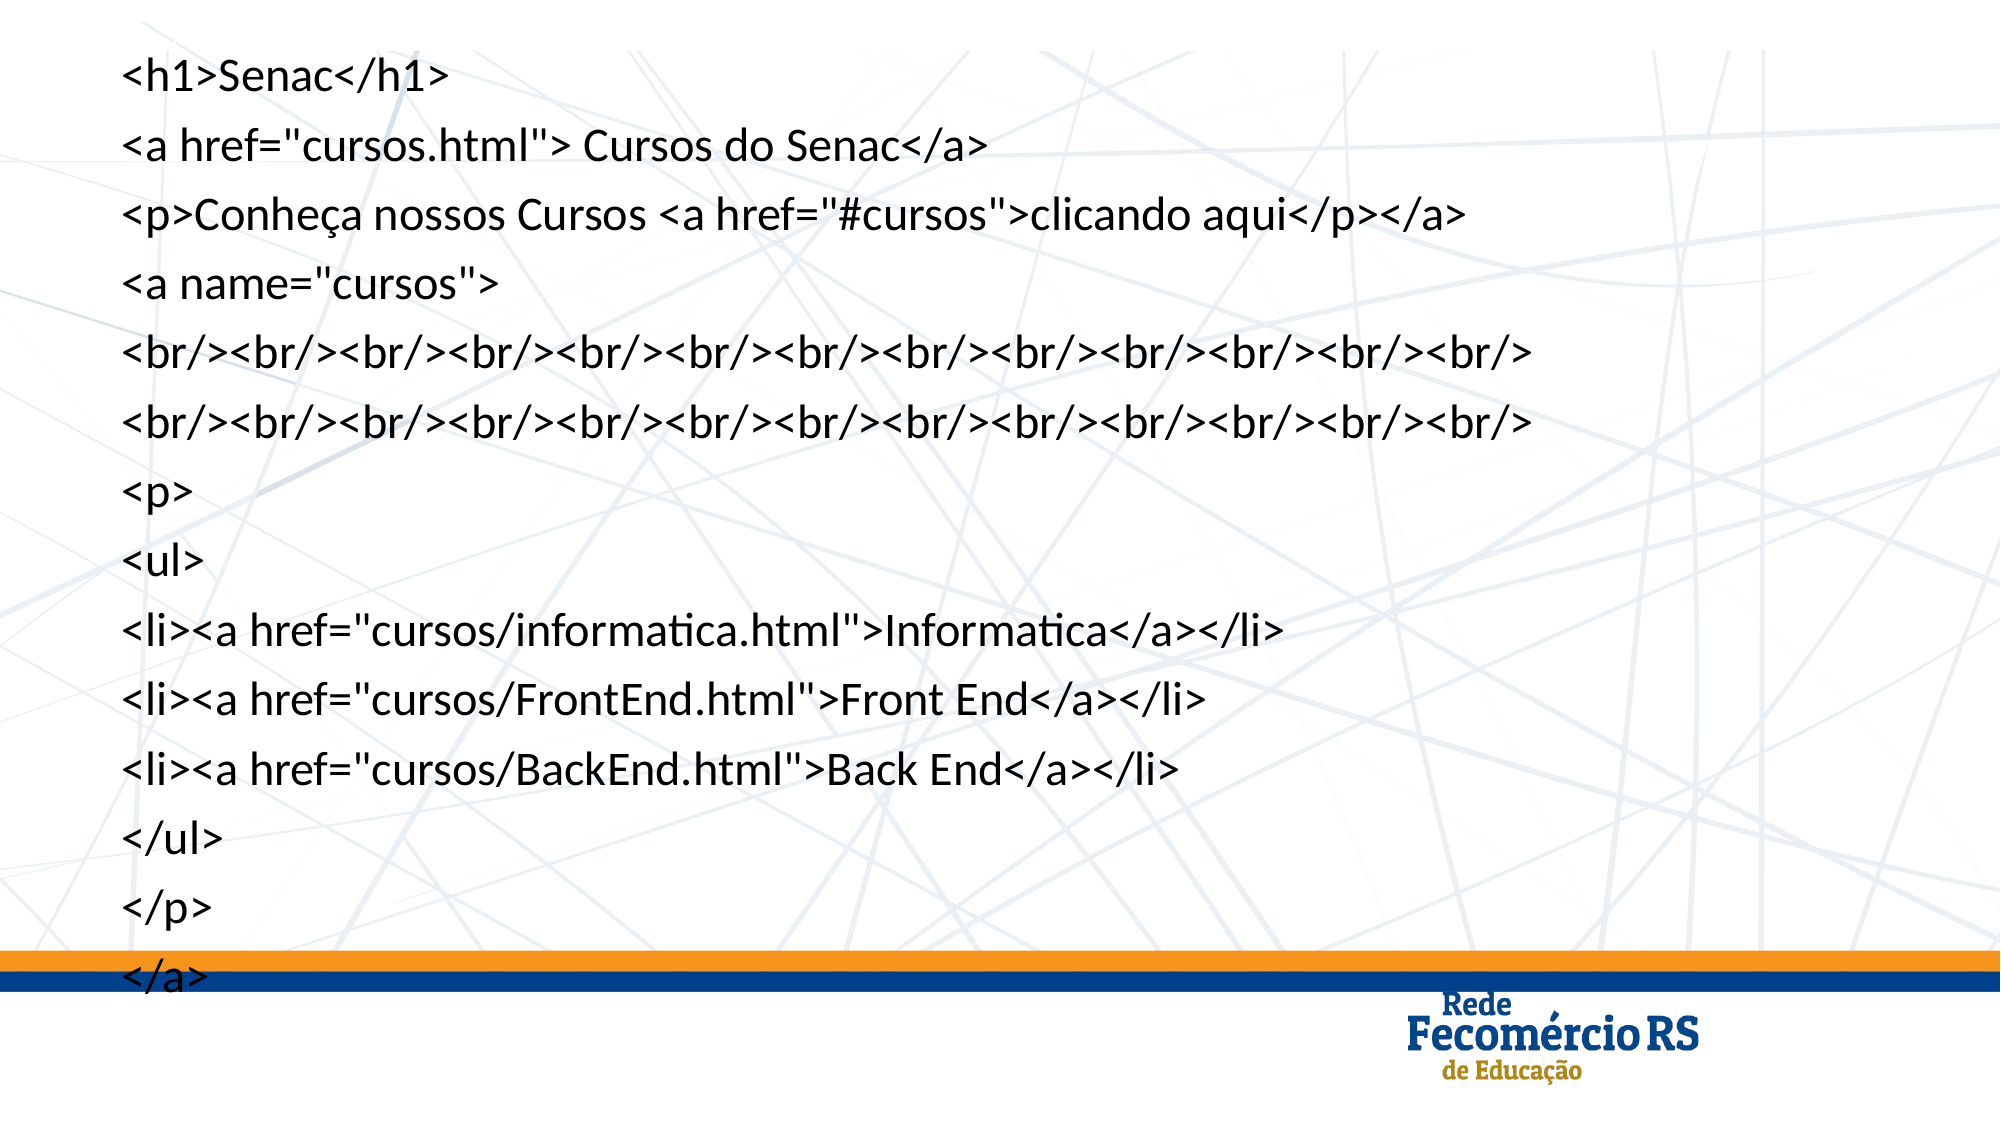

<h1>Senac</h1>
<a href="cursos.html"> Cursos do Senac</a>
<p>Conheça nossos Cursos <a href="#cursos">clicando aqui</p></a>
<a name="cursos">
<br/><br/><br/><br/><br/><br/><br/><br/><br/><br/><br/><br/><br/>
<br/><br/><br/><br/><br/><br/><br/><br/><br/><br/><br/><br/><br/>
<p>
<ul>
<li><a href="cursos/informatica.html">Informatica</a></li>
<li><a href="cursos/FrontEnd.html">Front End</a></li>
<li><a href="cursos/BackEnd.html">Back End</a></li>
</ul>
</p>
</a>